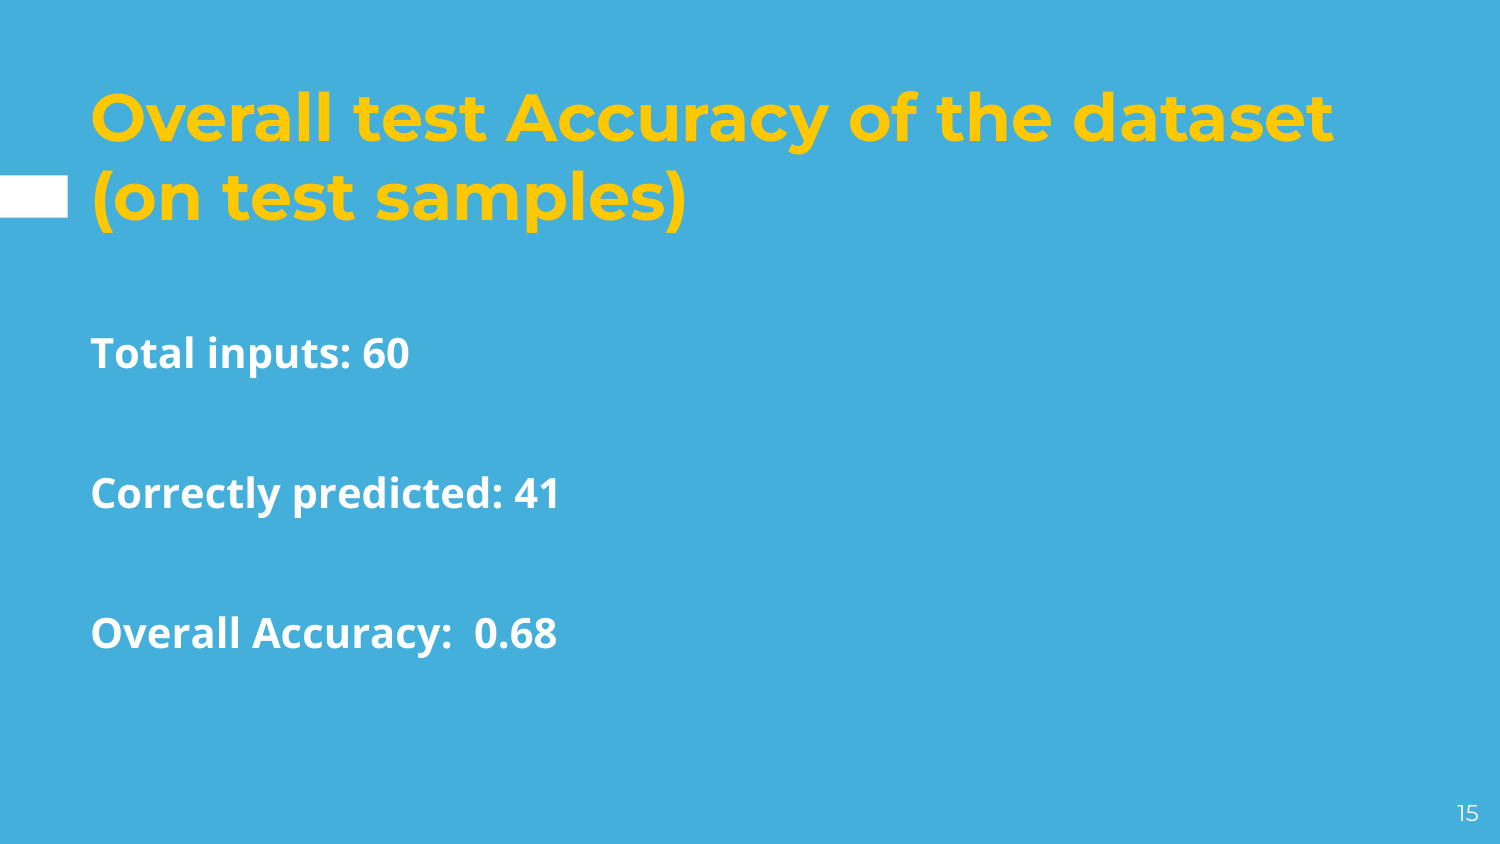

# Overall test Accuracy of the dataset (on test samples)
Total inputs: 60

Correctly predicted: 41

Overall Accuracy:  0.68
15